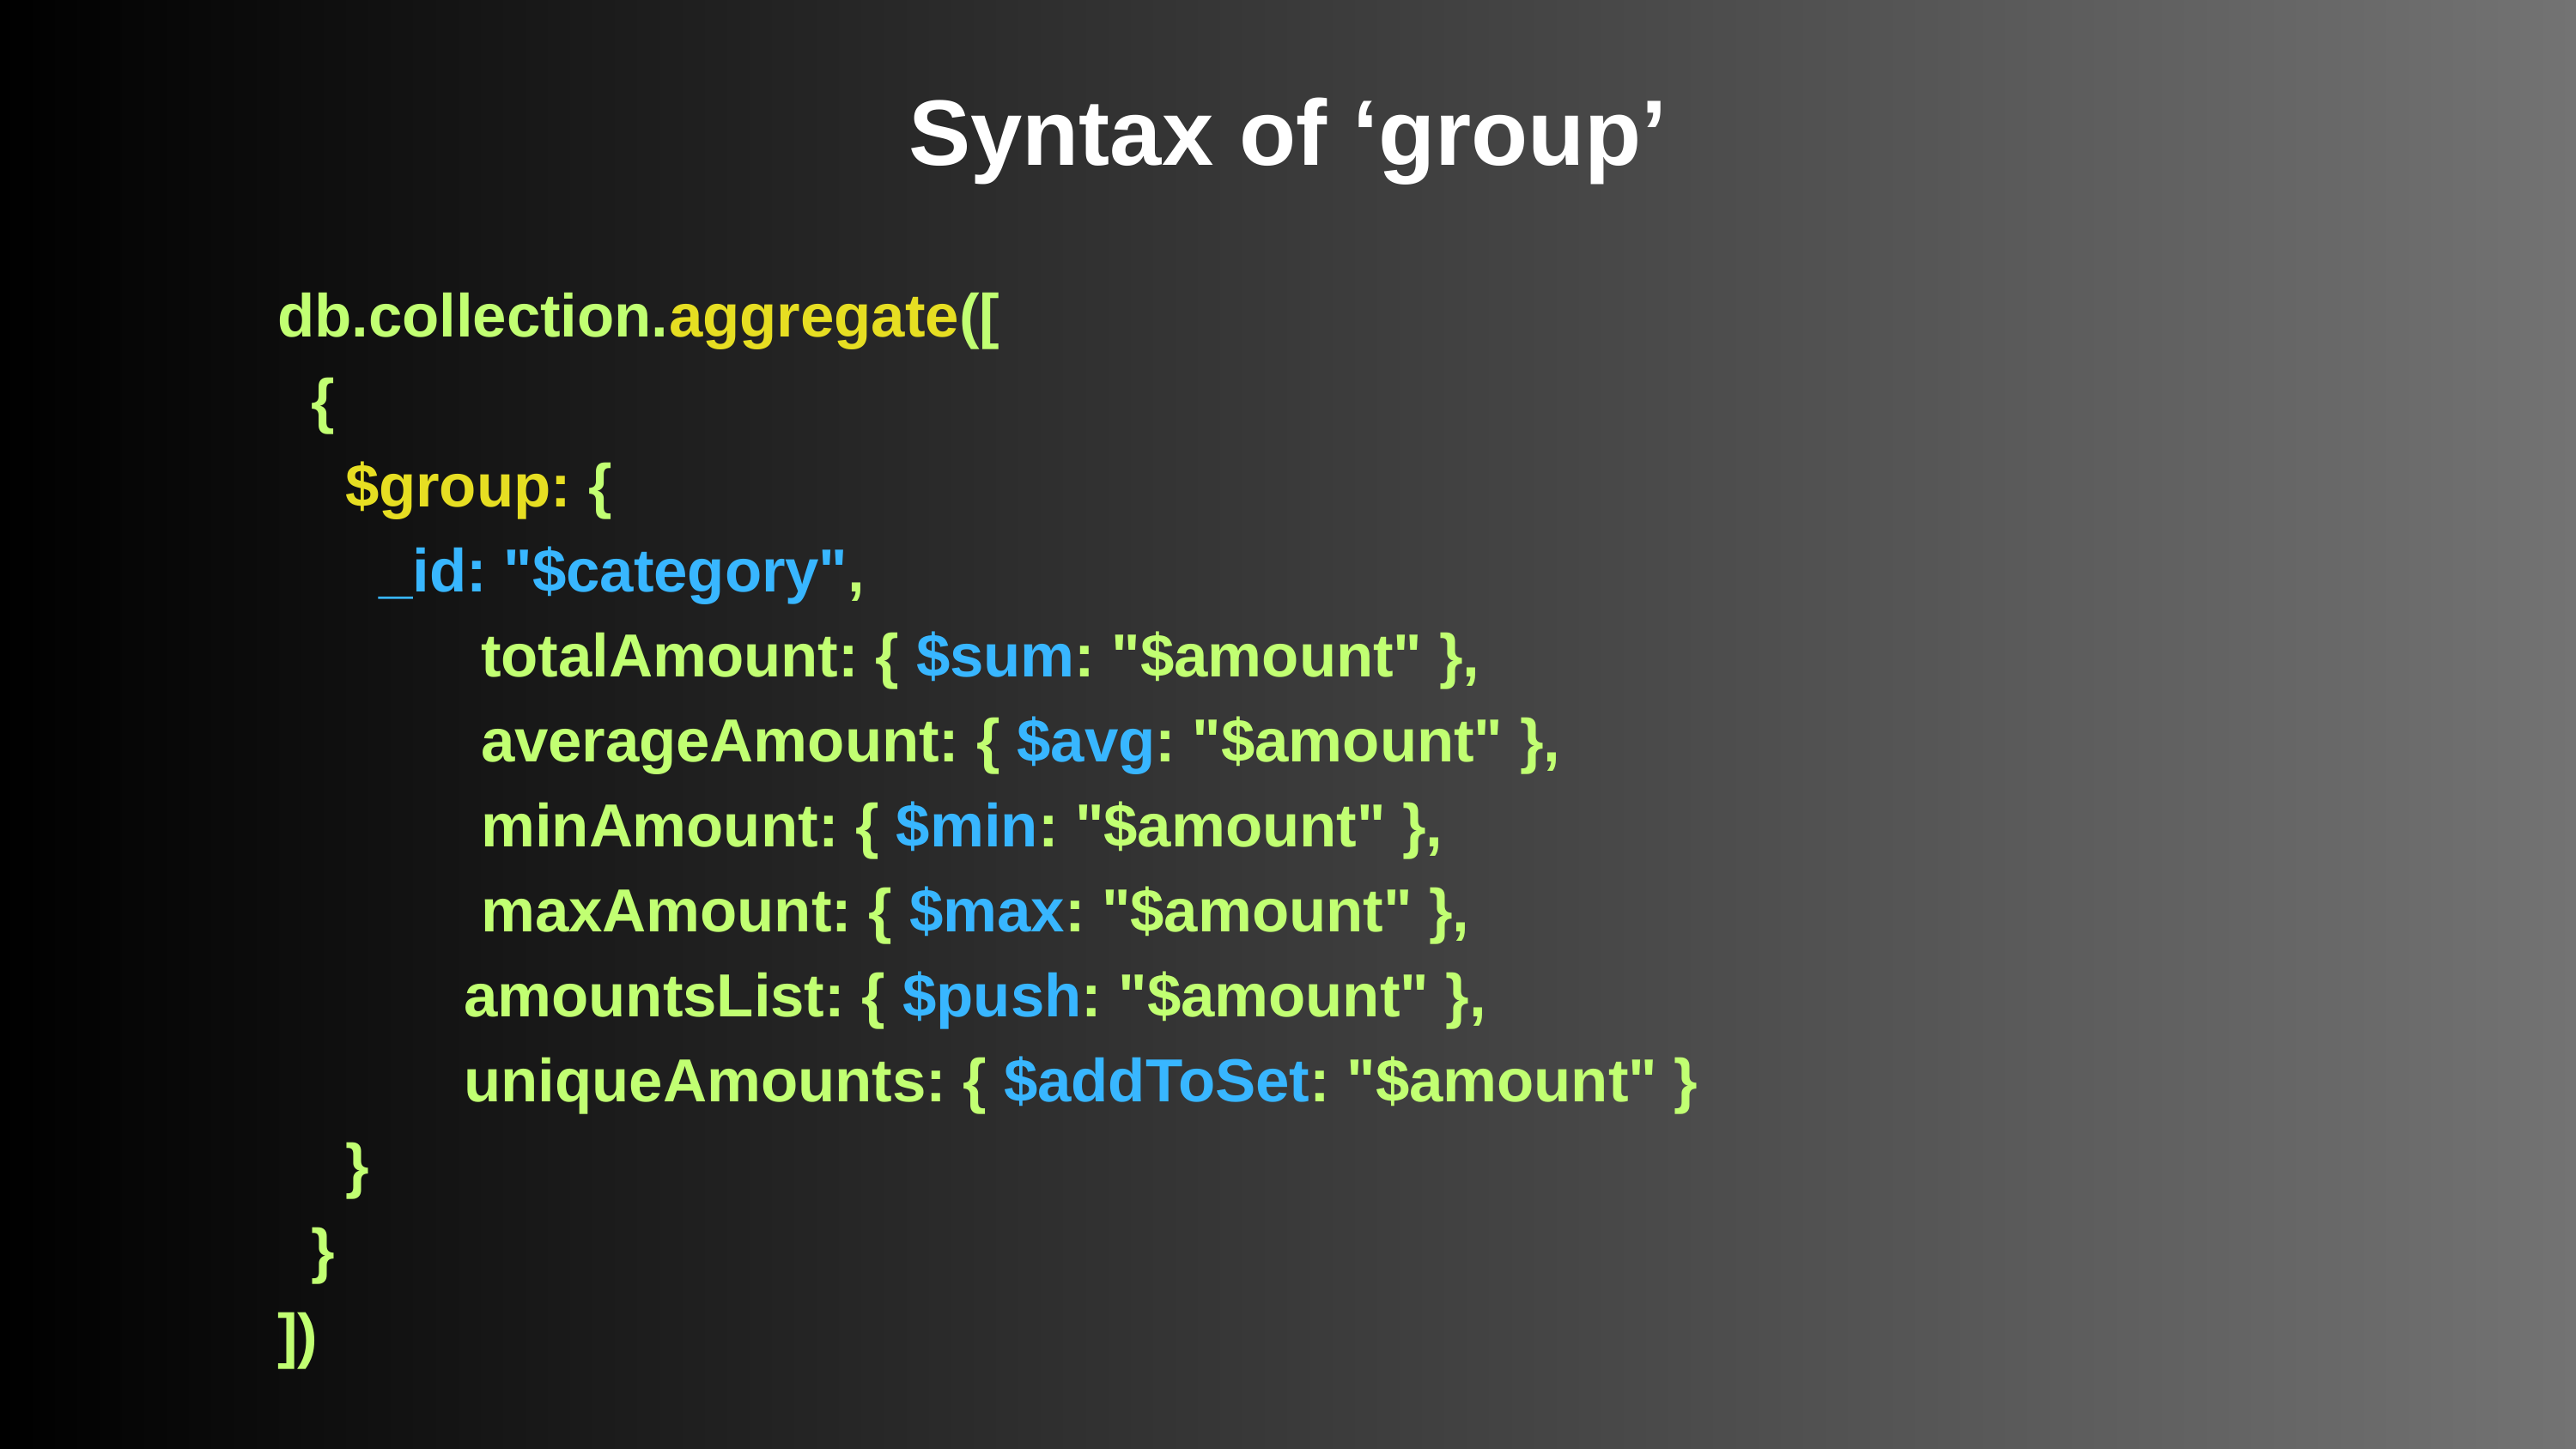

Syntax of ‘group’
db.collection.aggregate([
  {
    $group: {
      _id: "$category",
            totalAmount: { $sum: "$amount" },
            averageAmount: { $avg: "$amount" },
            minAmount: { $min: "$amount" },
            maxAmount: { $max: "$amount" },
           amountsList: { $push: "$amount" },
           uniqueAmounts: { $addToSet: "$amount" }
    }
  }
])